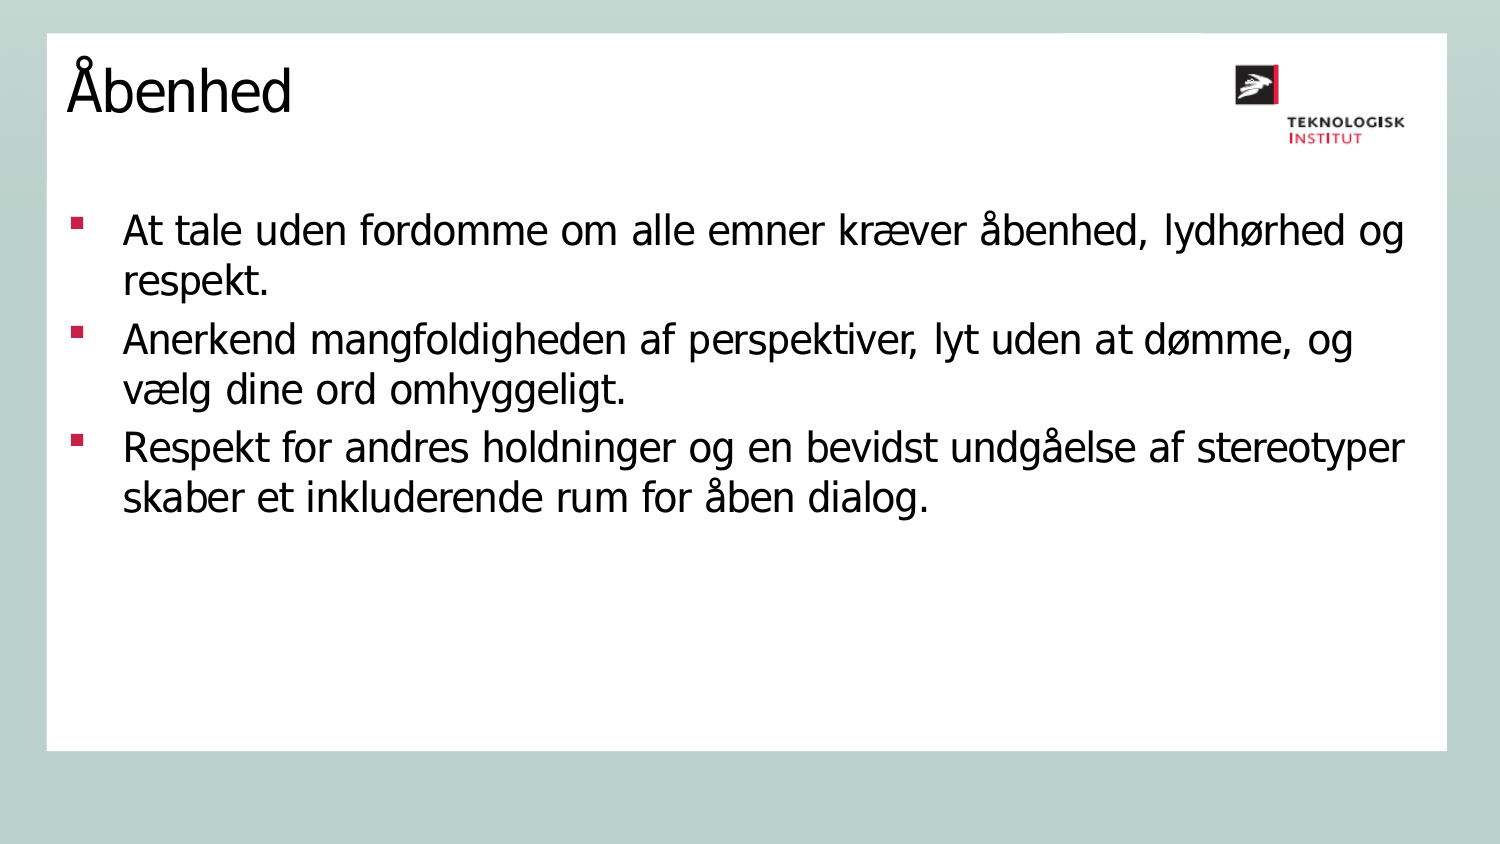

Åbenhed
At tale uden fordomme om alle emner kræver åbenhed, lydhørhed og respekt.
Anerkend mangfoldigheden af perspektiver, lyt uden at dømme, og vælg dine ord omhyggeligt.
Respekt for andres holdninger og en bevidst undgåelse af stereotyper skaber et inkluderende rum for åben dialog.